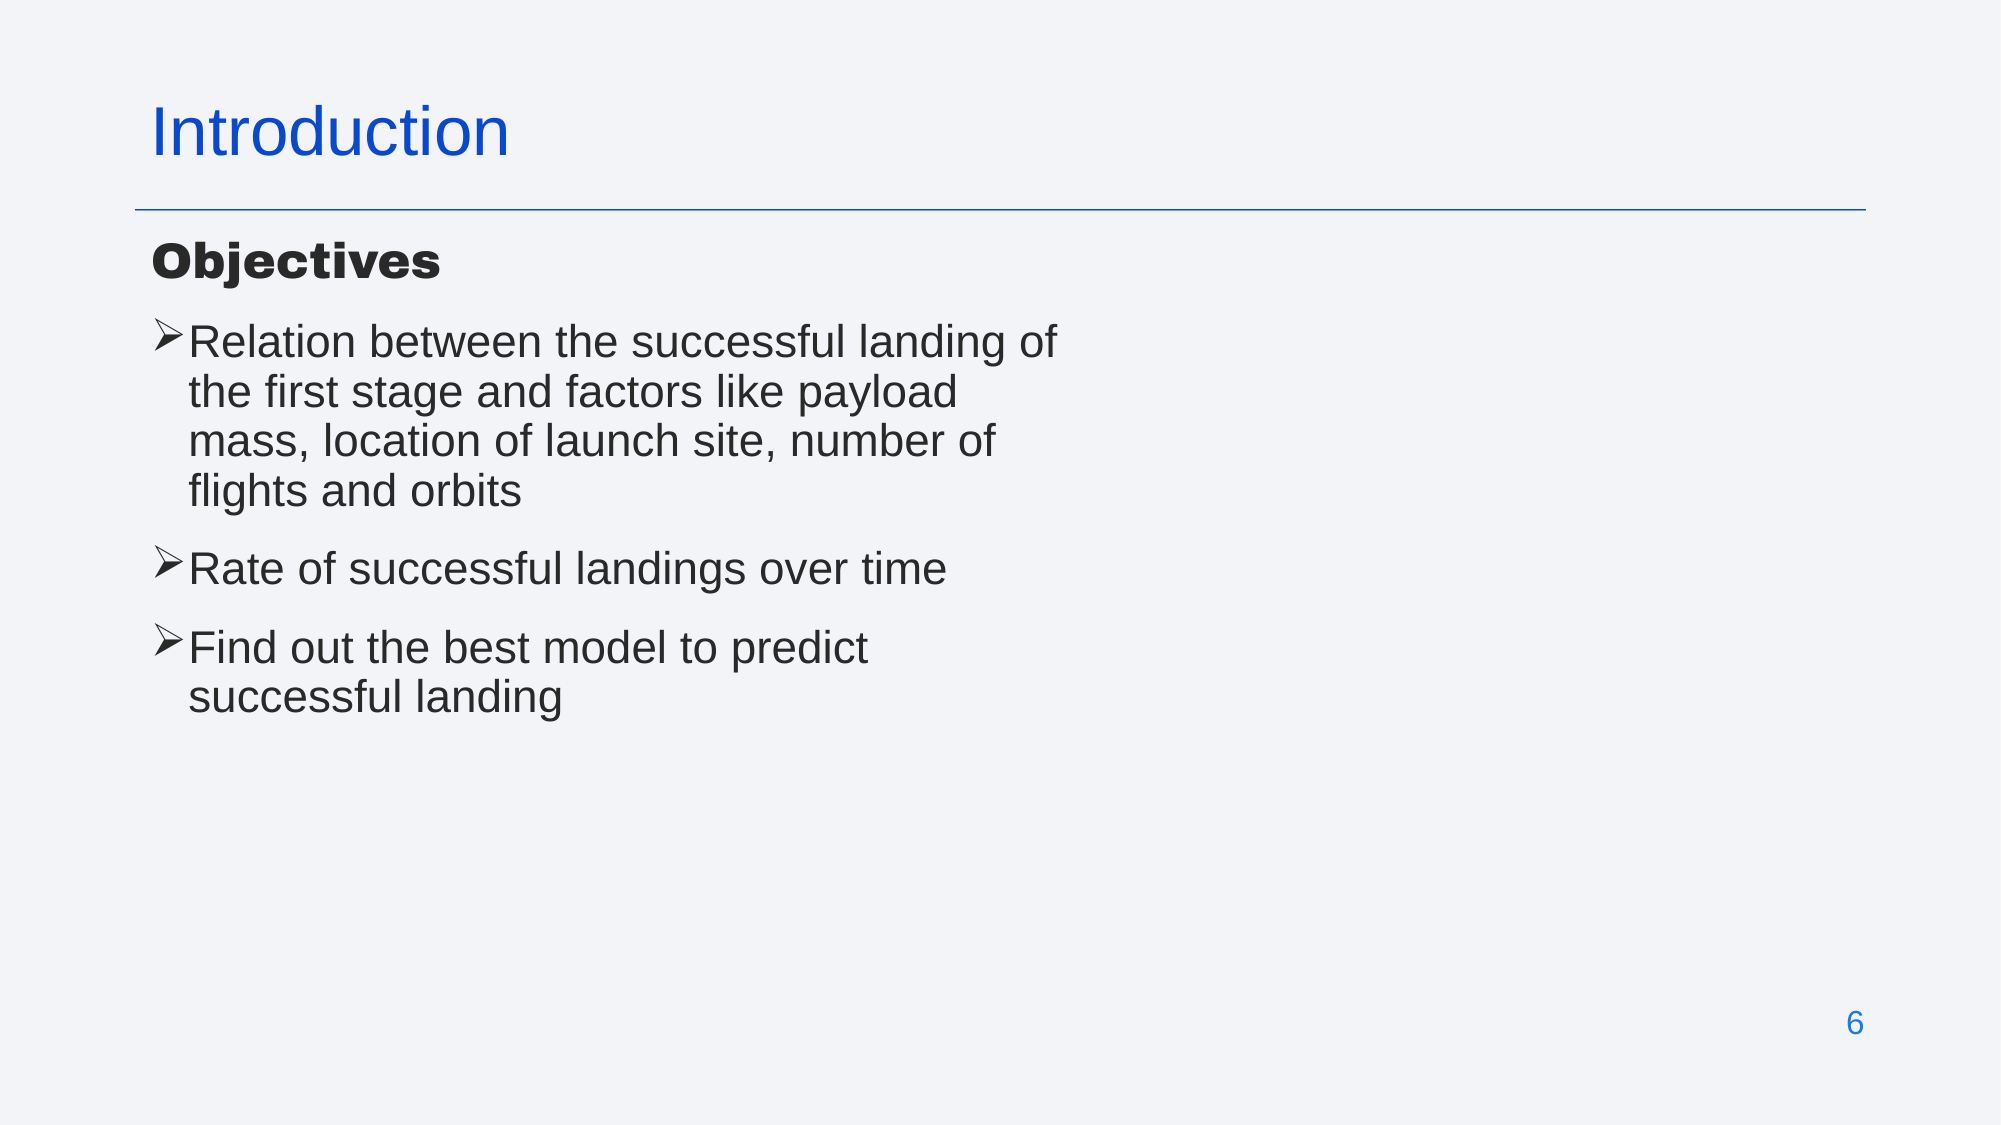

Introduction
Objectives
Relation between the successful landing of the first stage and factors like payload mass, location of launch site, number of flights and orbits
Rate of successful landings over time
Find out the best model to predict successful landing
6